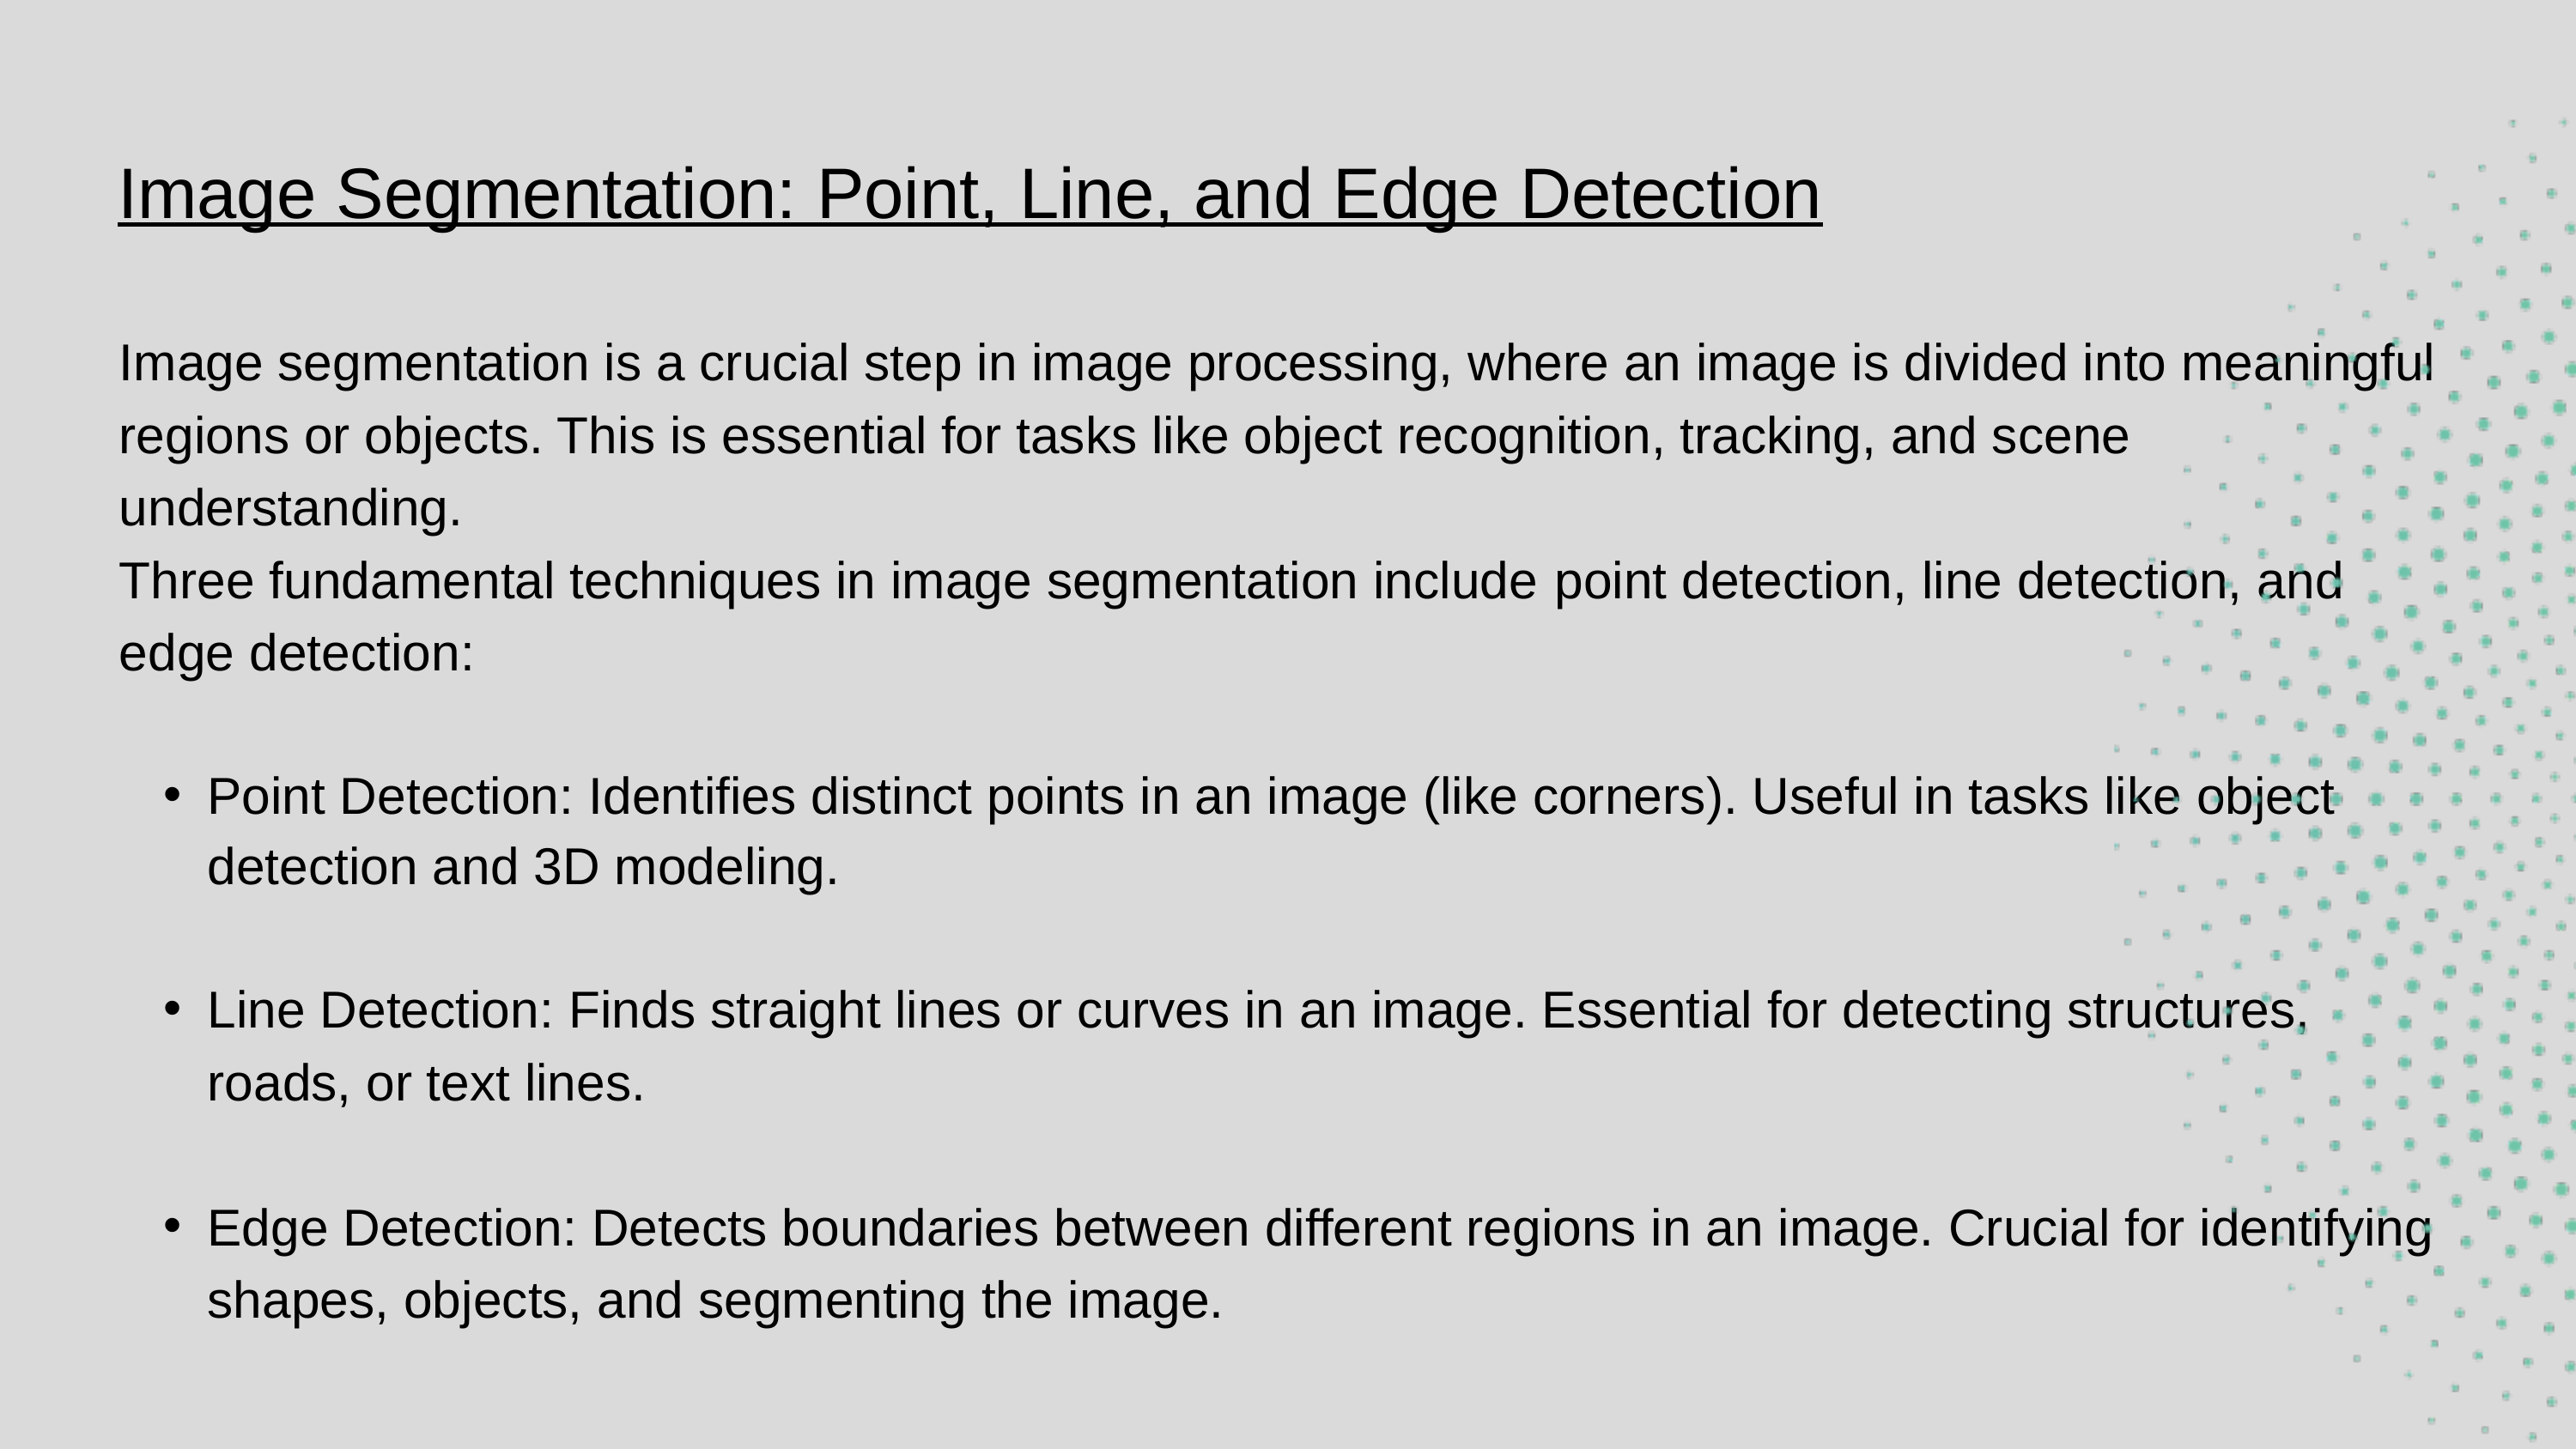

Image Segmentation: Point, Line, and Edge Detection
Image segmentation is a crucial step in image processing, where an image is divided into meaningful regions or objects. This is essential for tasks like object recognition, tracking, and scene understanding.
Three fundamental techniques in image segmentation include point detection, line detection, and edge detection:

Point Detection: Identifies distinct points in an image (like corners). Useful in tasks like object detection and 3D modeling.

Line Detection: Finds straight lines or curves in an image. Essential for detecting structures, roads, or text lines.

Edge Detection: Detects boundaries between different regions in an image. Crucial for identifying shapes, objects, and segmenting the image.